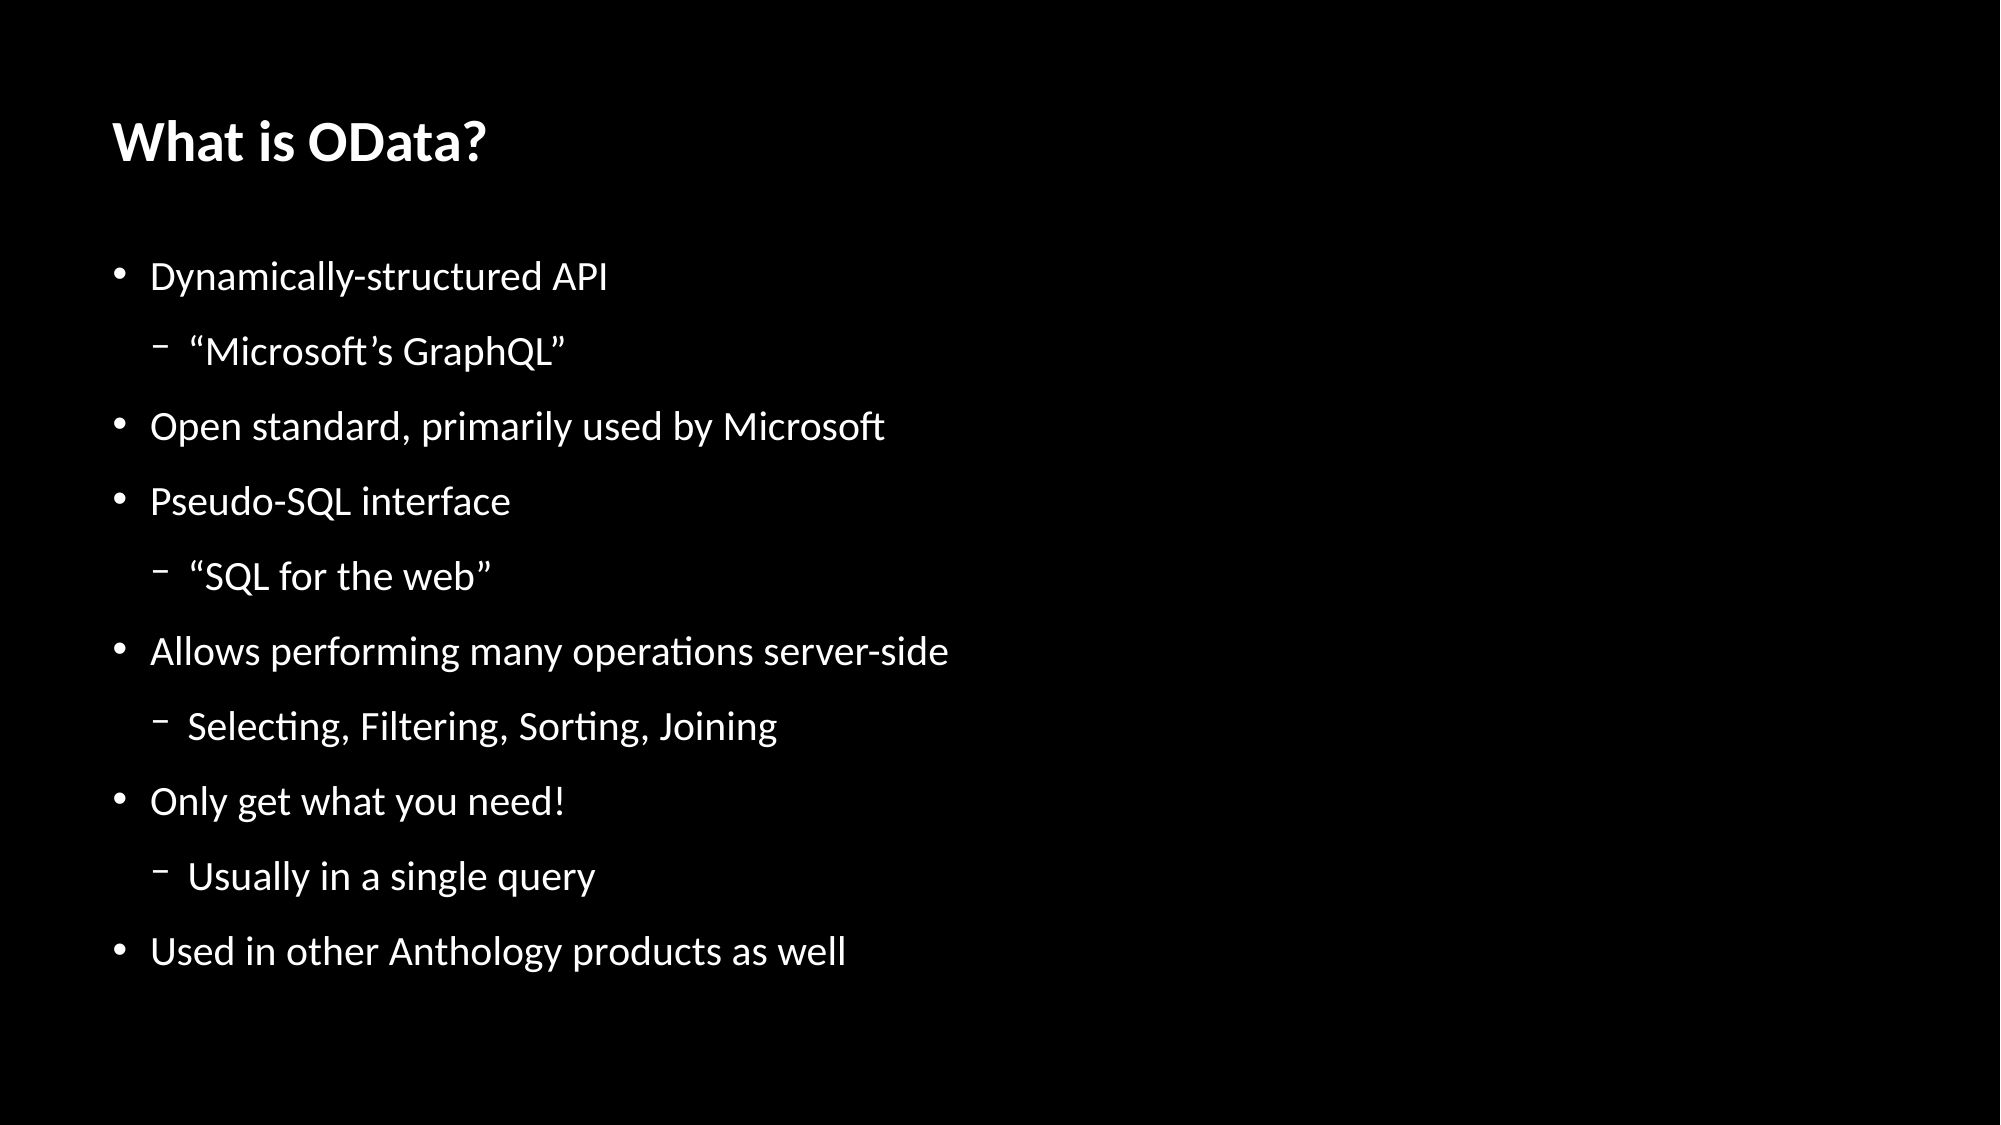

# What is OData?
Dynamically-structured API
“Microsoft’s GraphQL”
Open standard, primarily used by Microsoft
Pseudo-SQL interface
“SQL for the web”
Allows performing many operations server-side
Selecting, Filtering, Sorting, Joining
Only get what you need!
Usually in a single query
Used in other Anthology products as well